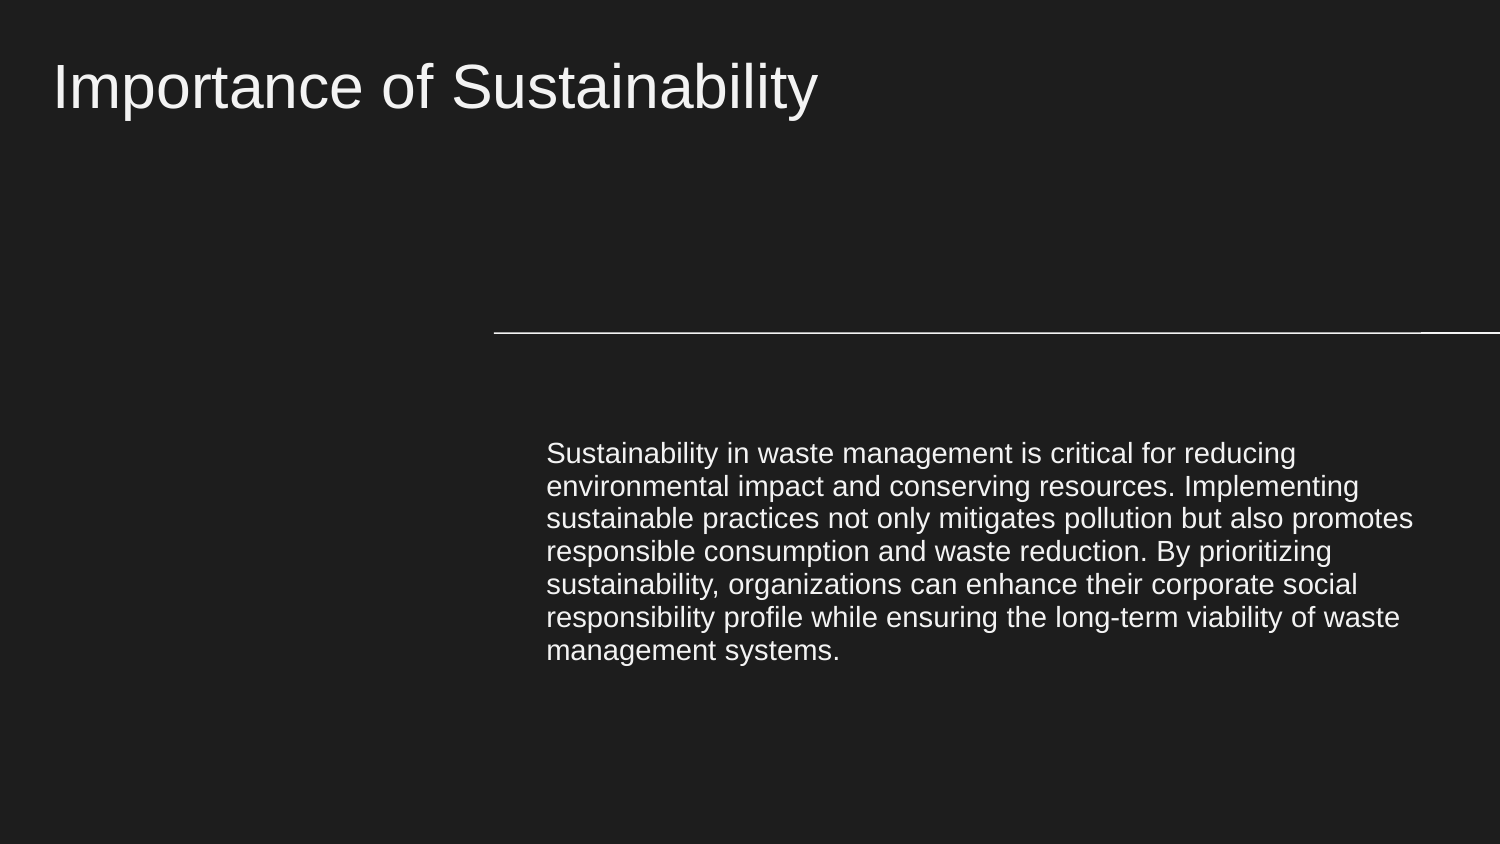

# Importance of Sustainability
Sustainability in waste management is critical for reducing environmental impact and conserving resources. Implementing sustainable practices not only mitigates pollution but also promotes responsible consumption and waste reduction. By prioritizing sustainability, organizations can enhance their corporate social responsibility profile while ensuring the long-term viability of waste management systems.